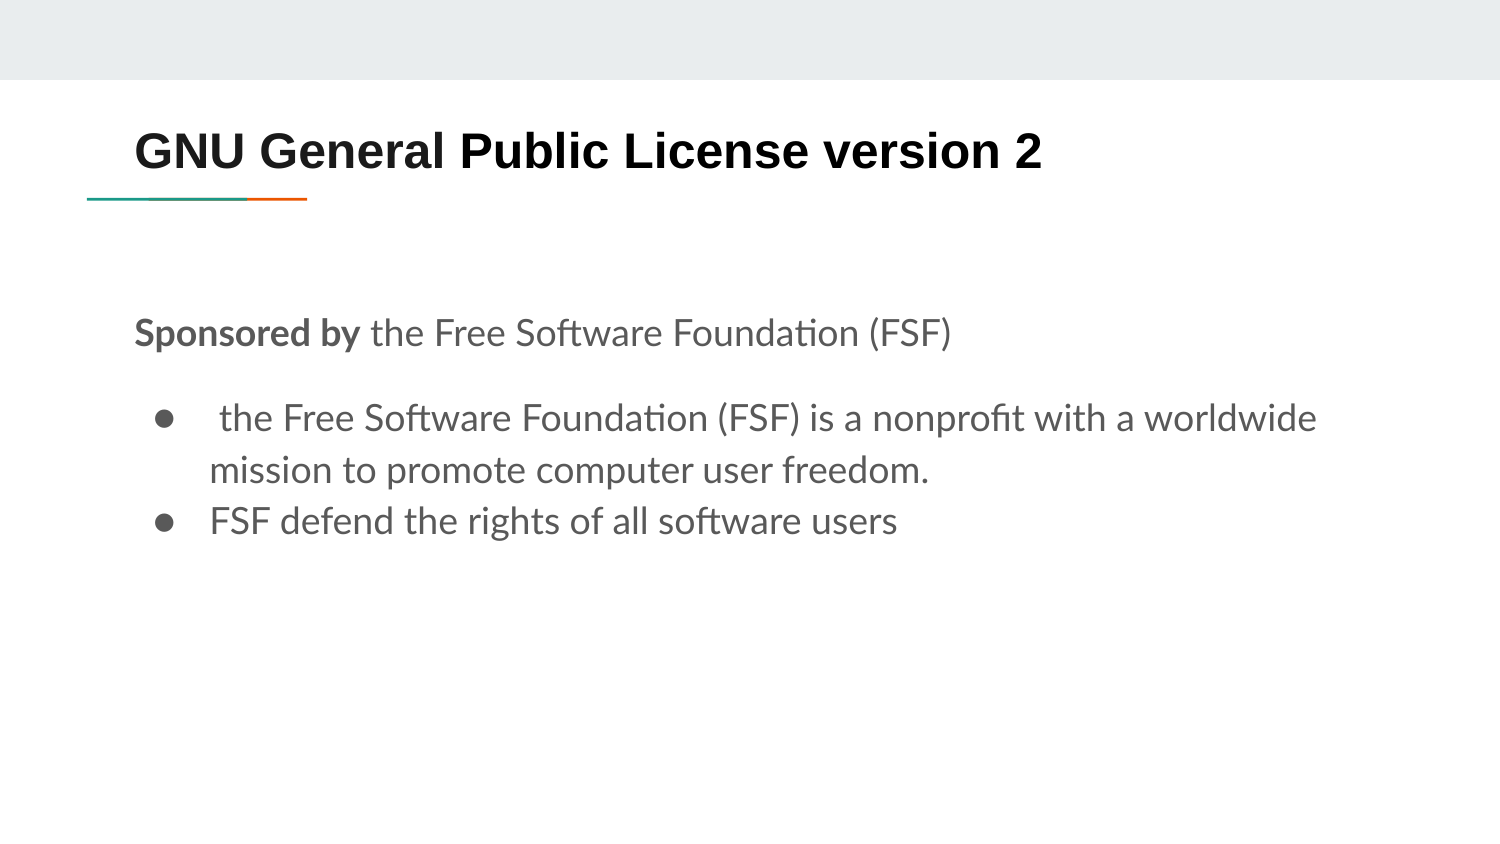

# GNU General Public License version 2
Sponsored by the Free Software Foundation (FSF)
 the Free Software Foundation (FSF) is a nonprofit with a worldwide mission to promote computer user freedom.
FSF defend the rights of all software users